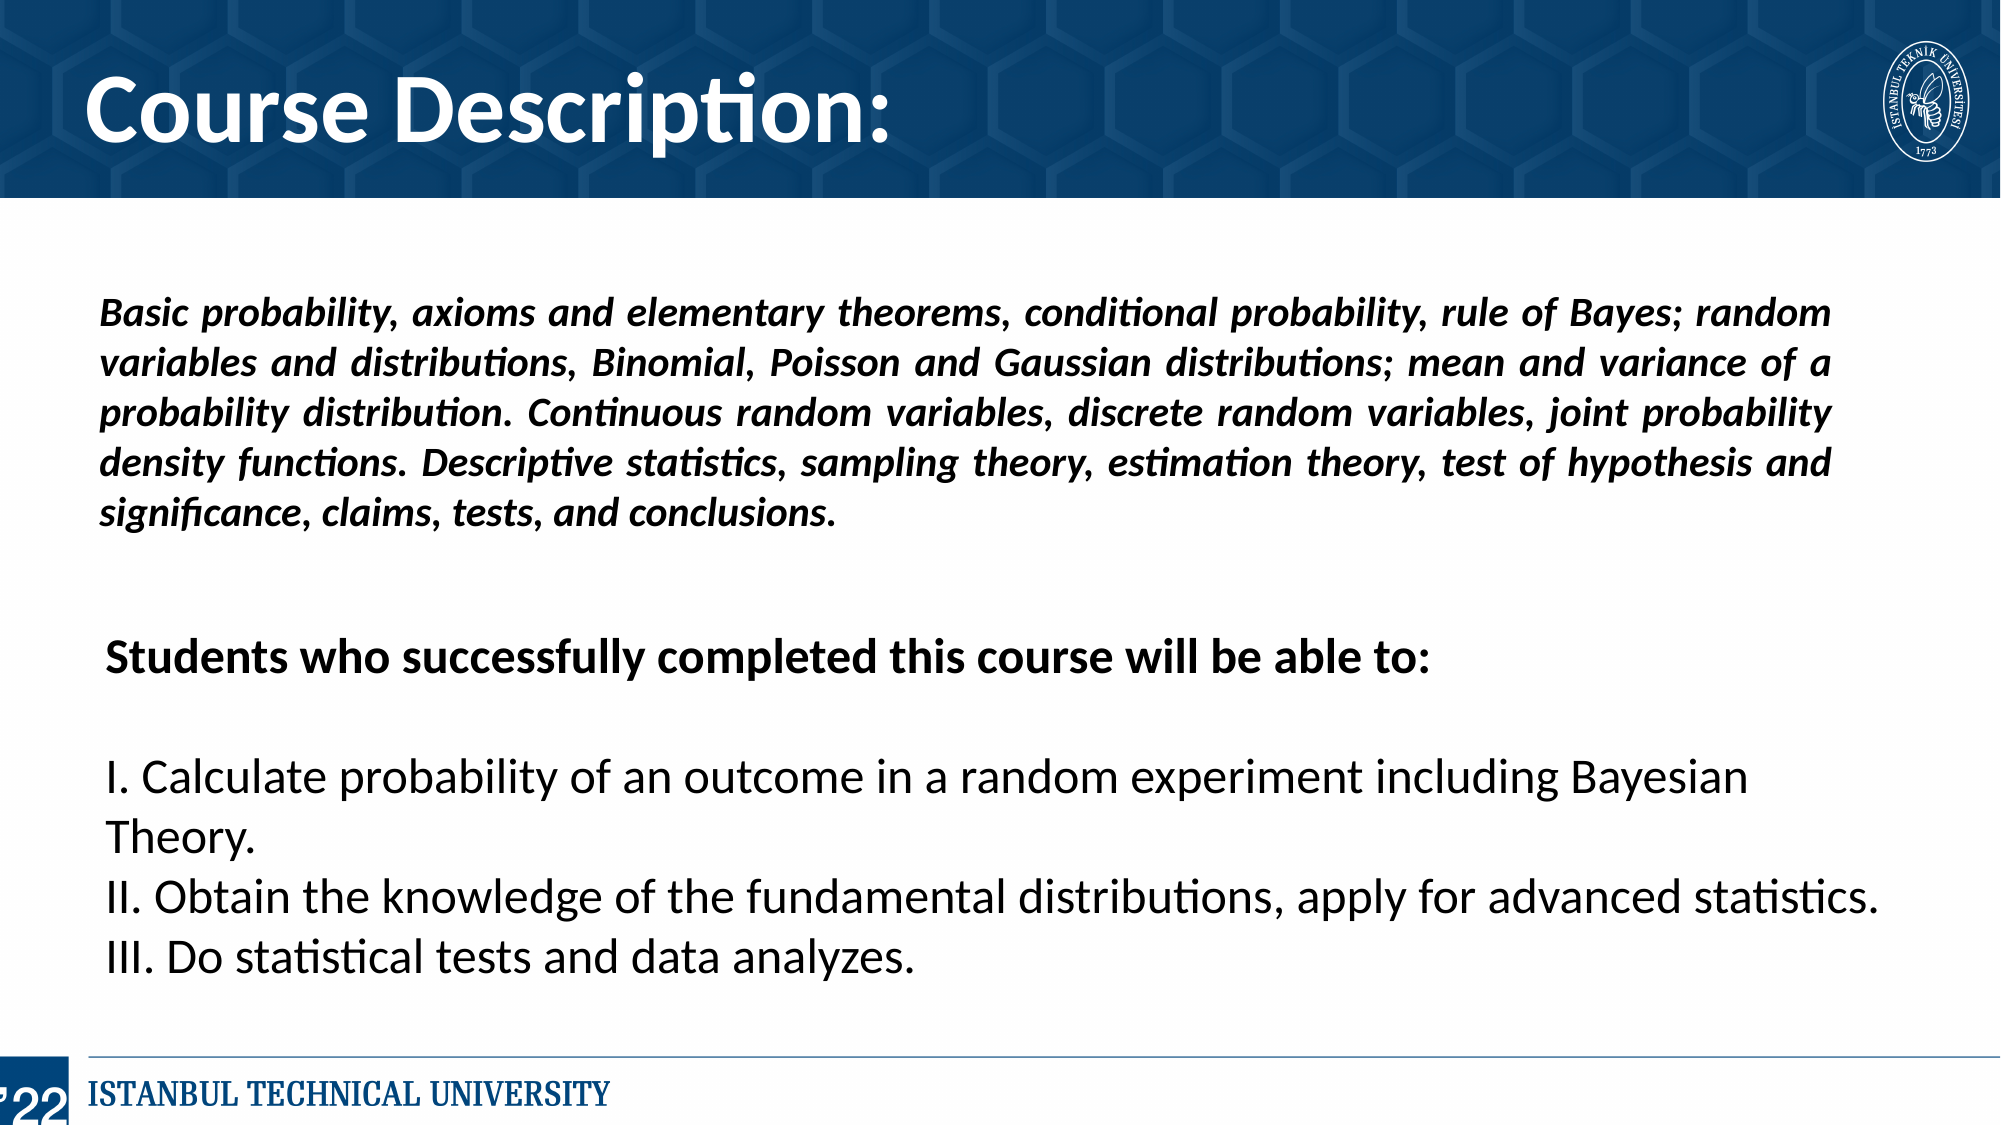

Course Description:
Basic probability, axioms and elementary theorems, conditional probability, rule of Bayes; random variables and distributions, Binomial, Poisson and Gaussian distributions; mean and variance of a probability distribution. Continuous random variables, discrete random variables, joint probability density functions. Descriptive statistics, sampling theory, estimation theory, test of hypothesis and significance, claims, tests, and conclusions.
Students who successfully completed this course will be able to:
I. Calculate probability of an outcome in a random experiment including Bayesian Theory.
II. Obtain the knowledge of the fundamental distributions, apply for advanced statistics.
III. Do statistical tests and data analyzes.